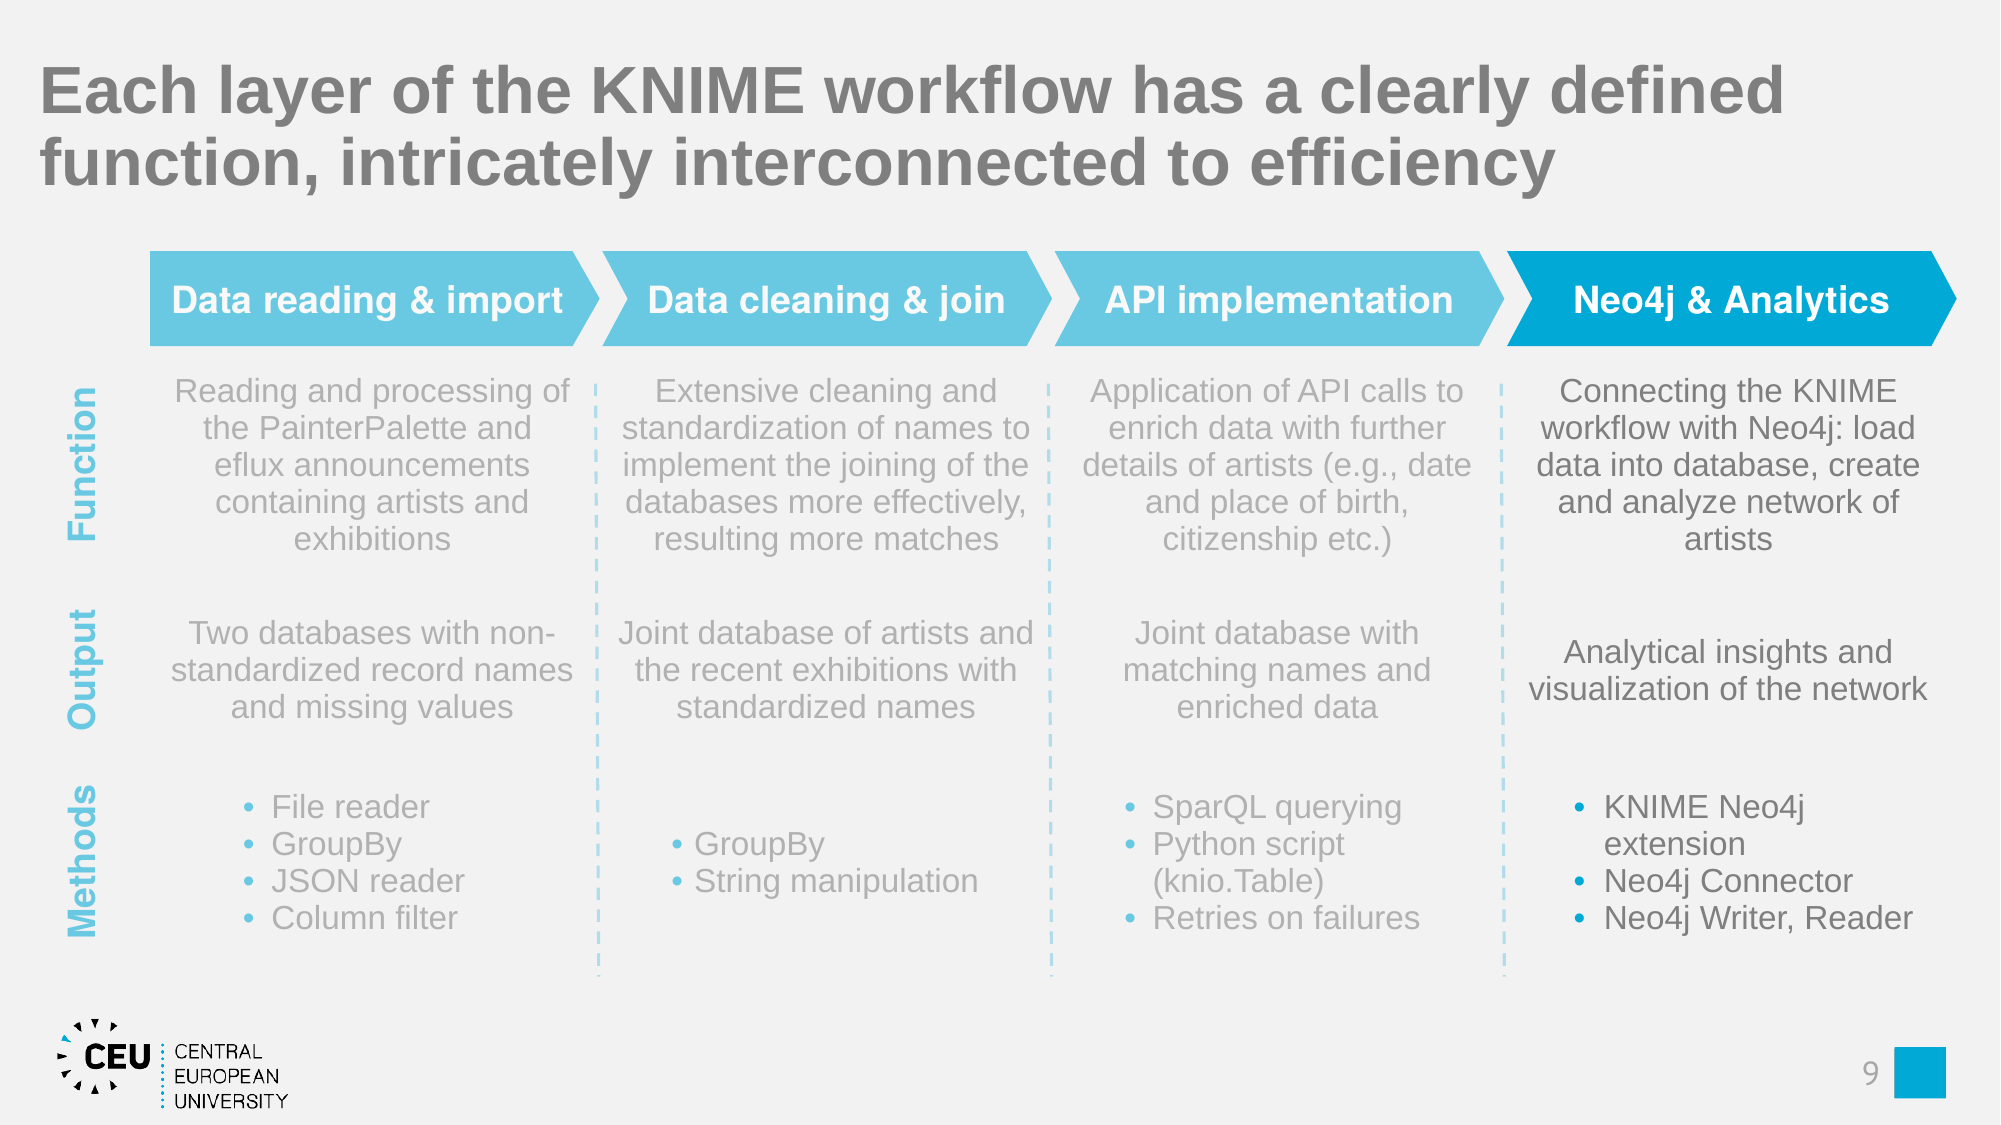

Misi
# Each layer of the KNIME workflow has a clearly defined function, intricately interconnected to efficiency
|  |  |  |  |  |
| --- | --- | --- | --- | --- |
| Function | Reading and processing of the PainterPalette and eflux announcements containing artists and exhibitions | Extensive cleaning and standardization of names to implement the joining of the databases more effectively, resulting more matches | Application of API calls to enrich data with further details of artists (e.g., date and place of birth, citizenship etc.) | Connecting the KNIME workflow with Neo4j: load data into database, create and analyze network of artists |
| Output | Two databases with non-standardized record names and missing values | Joint database of artists and the recent exhibitions with standardized names | Joint database with matching names and enriched data | Analytical insights and visualization of the network |
| Methods | File reader GroupBy JSON reader Column filter | GroupBy String manipulation | SparQL querying Python script (knio.Table) Retries on failures | KNIME Neo4j extension Neo4j Connector Neo4j Writer, Reader |

Data reading & import
Data cleaning & join
API implementation
Neo4j & Analytics
9